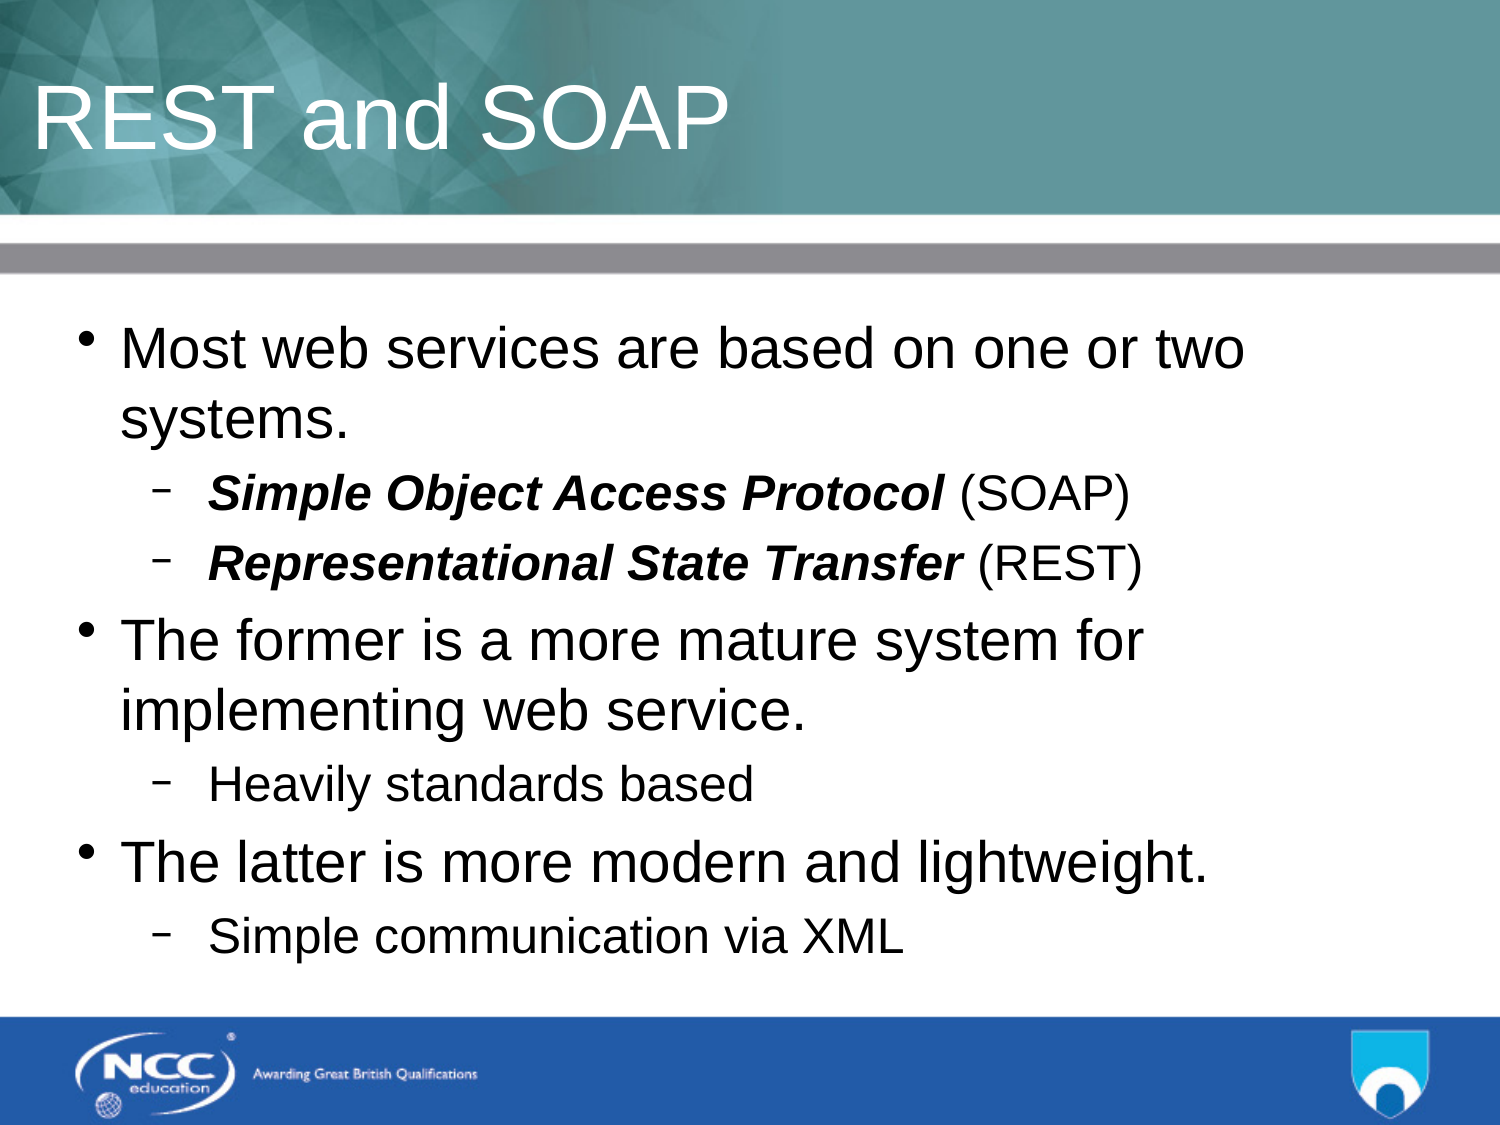

# REST and SOAP
Most web services are based on one or two systems.
Simple Object Access Protocol (SOAP)
Representational State Transfer (REST)
The former is a more mature system for implementing web service.
Heavily standards based
The latter is more modern and lightweight.
Simple communication via XML